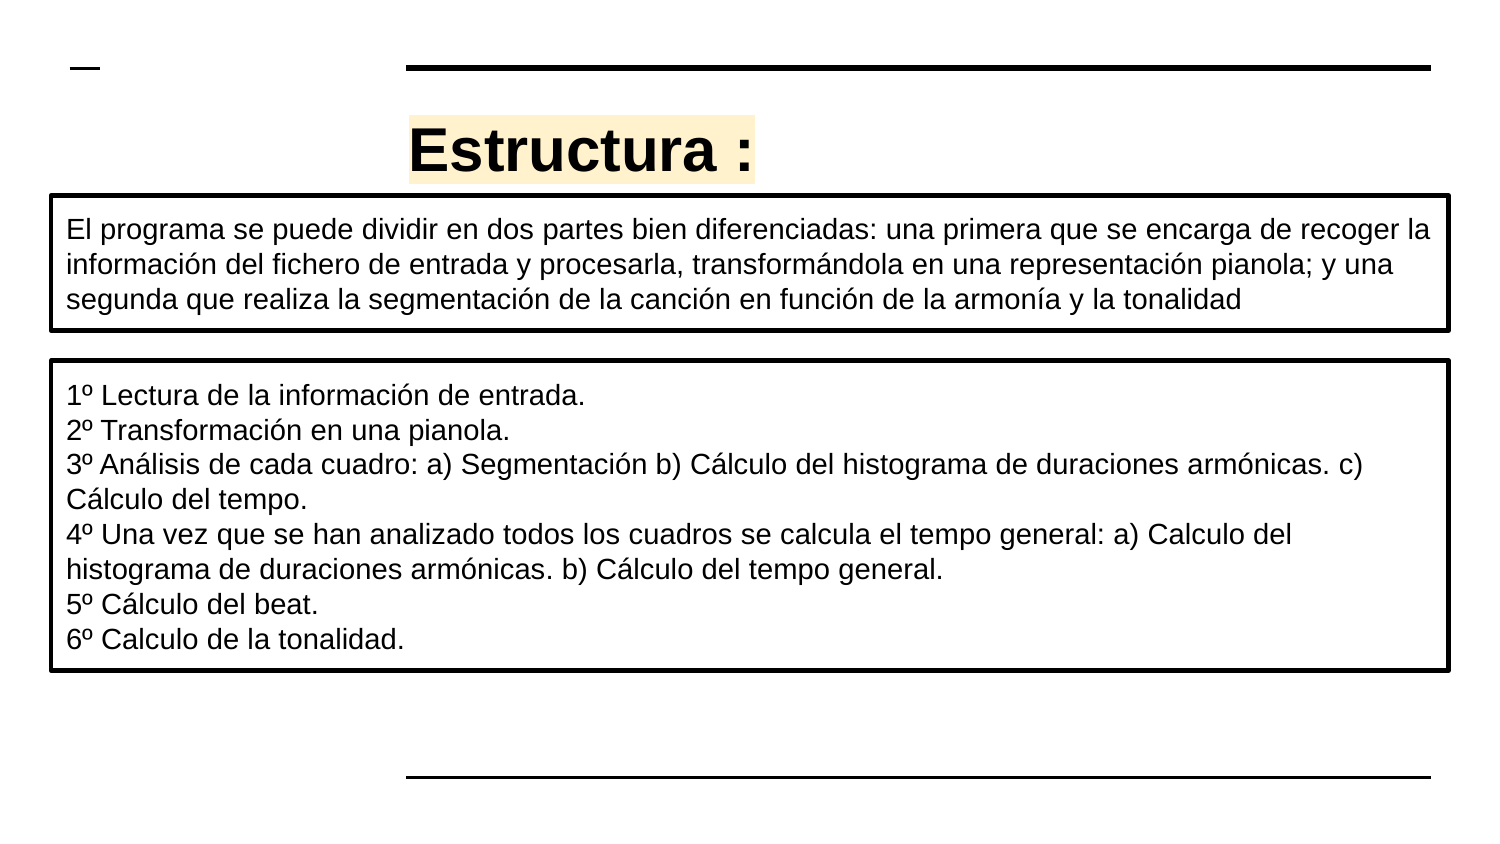

# Estructura :
El programa se puede dividir en dos partes bien diferenciadas: una primera que se encarga de recoger la información del fichero de entrada y procesarla, transformándola en una representación pianola; y una segunda que realiza la segmentación de la canción en función de la armonía y la tonalidad
1º Lectura de la información de entrada.
2º Transformación en una pianola.
3º Análisis de cada cuadro: a) Segmentación b) Cálculo del histograma de duraciones armónicas. c) Cálculo del tempo.
4º Una vez que se han analizado todos los cuadros se calcula el tempo general: a) Calculo del histograma de duraciones armónicas. b) Cálculo del tempo general.
5º Cálculo del beat.
6º Calculo de la tonalidad.